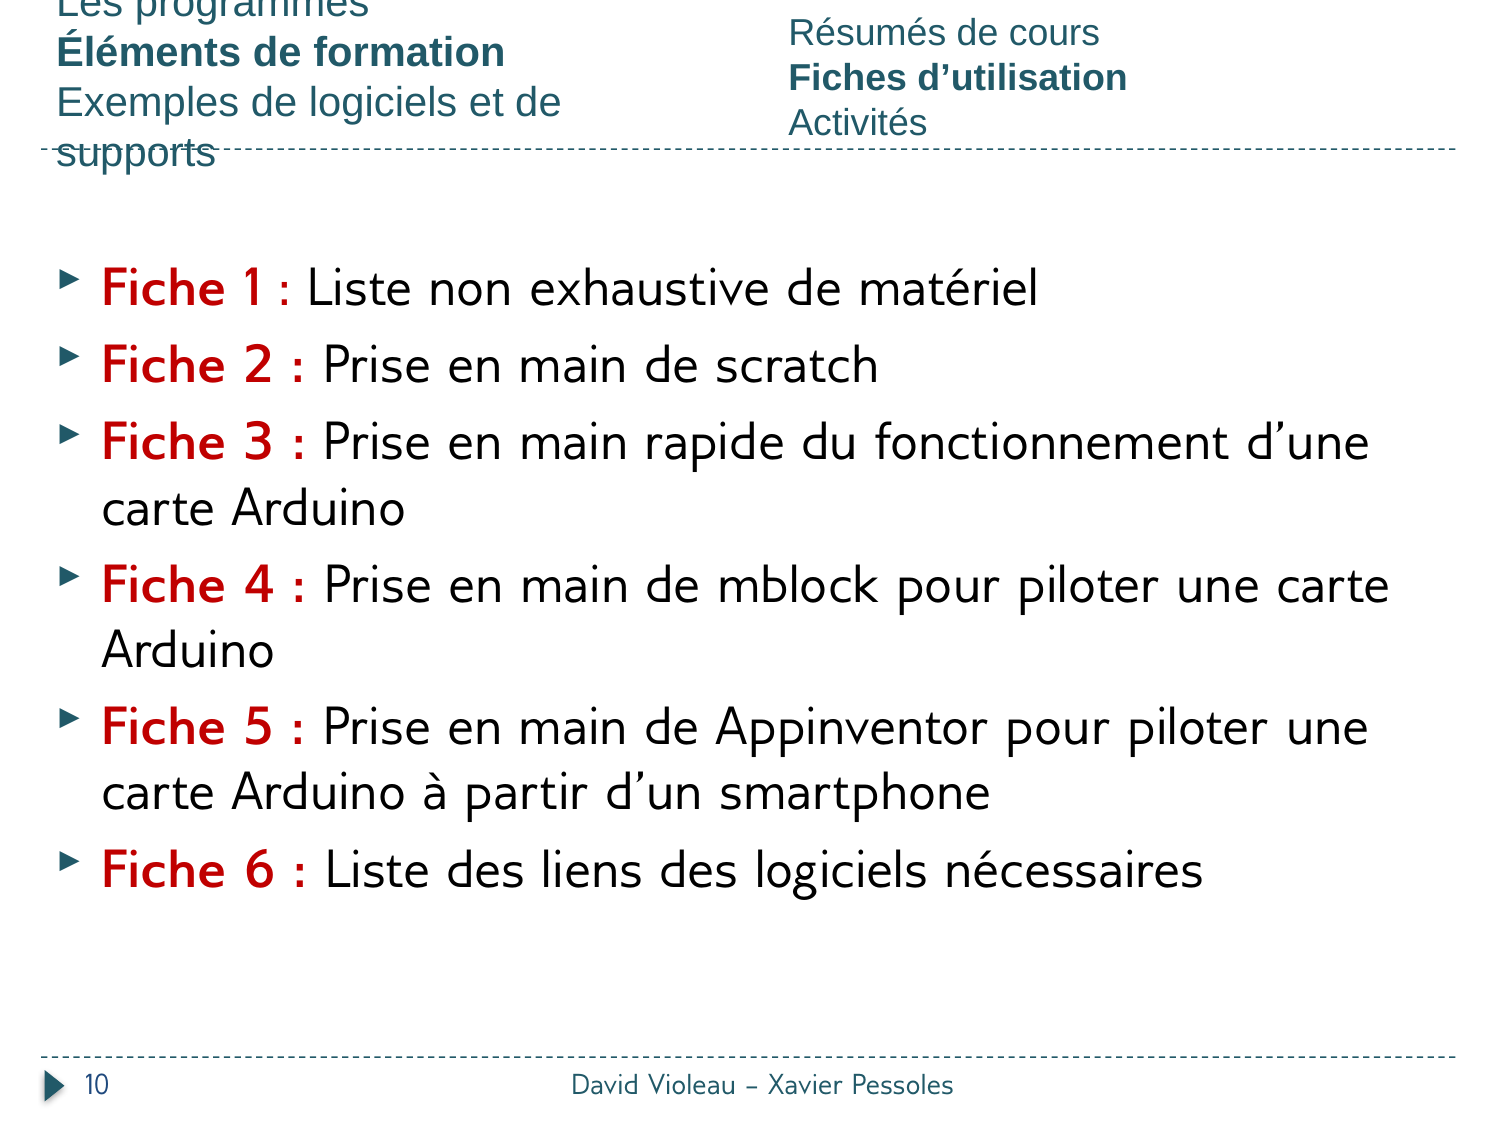

Les programmes
Éléments de formation
Exemples de logiciels et de supports
Résumés de cours
Fiches d’utilisation
Activités
Fiche 1 : Liste non exhaustive de matériel
Fiche 2 : Prise en main de scratch
Fiche 3 : Prise en main rapide du fonctionnement d’une carte Arduino
Fiche 4 : Prise en main de mblock pour piloter une carte Arduino
Fiche 5 : Prise en main de Appinventor pour piloter une carte Arduino à partir d’un smartphone
Fiche 6 : Liste des liens des logiciels nécessaires
10
David Violeau – Xavier Pessoles